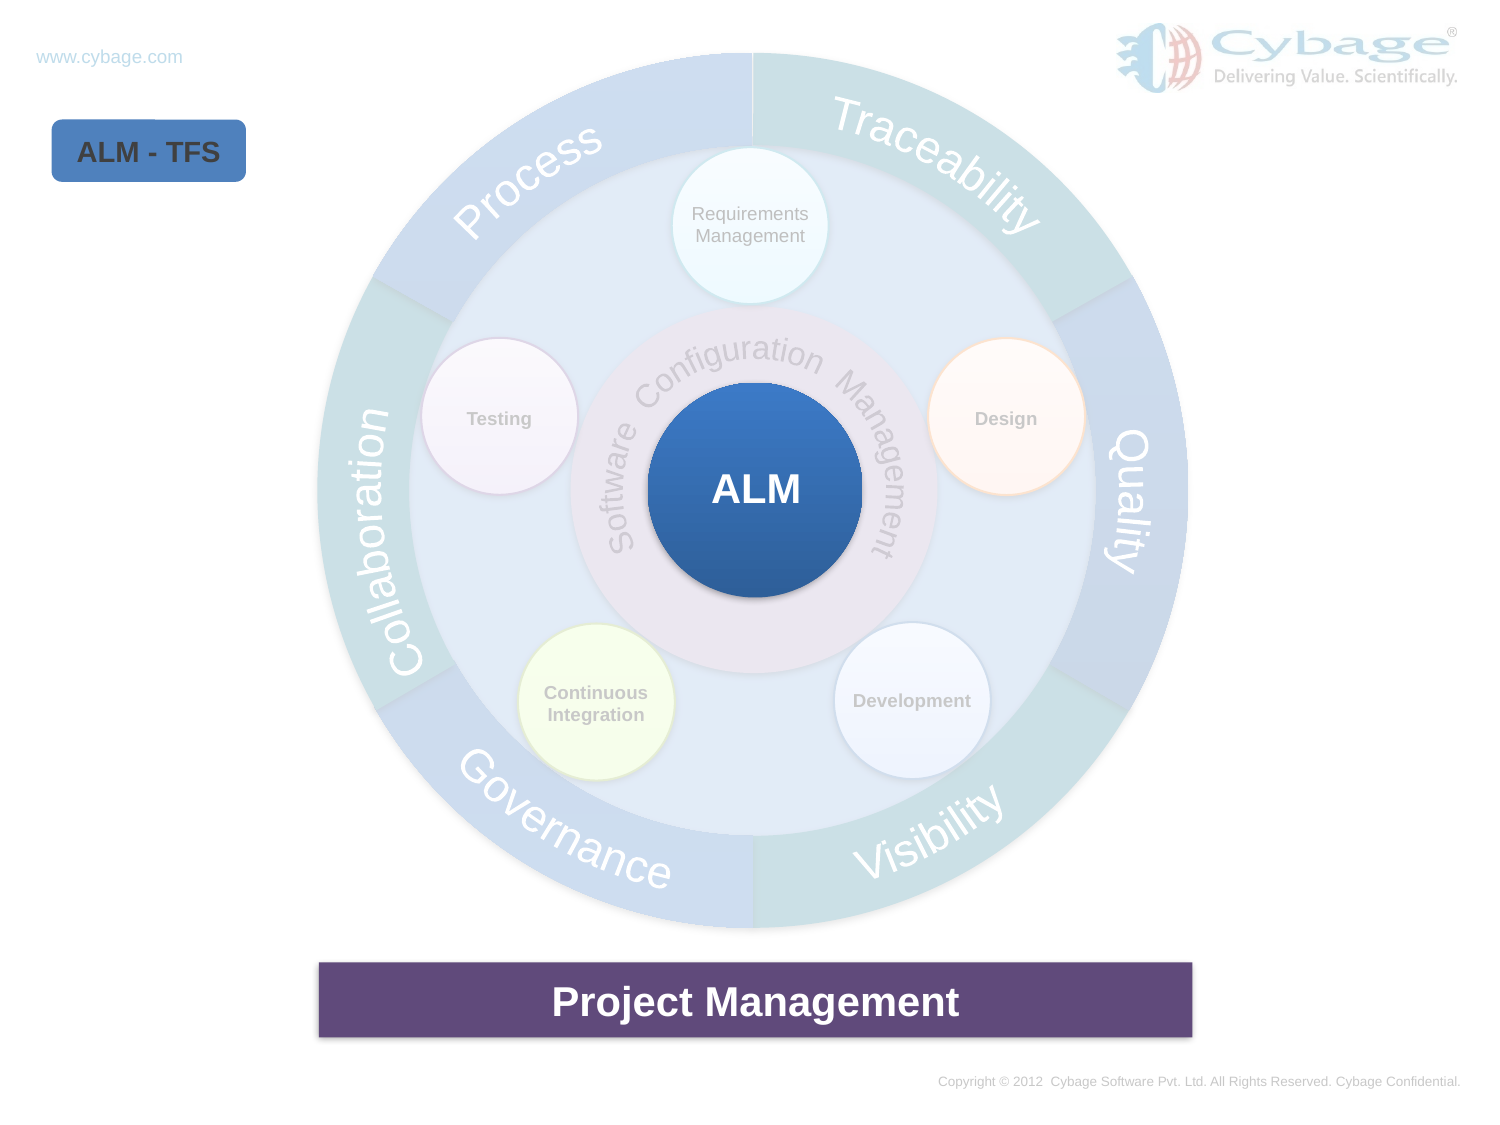

Collaboration               Process                  Traceability                 Quality

ALM - TFS
Governance               Visibility

Requirements
Management

Testing

Design
Software  Configuration  Management

ALM

Development

Continuous
Integration
Project Management